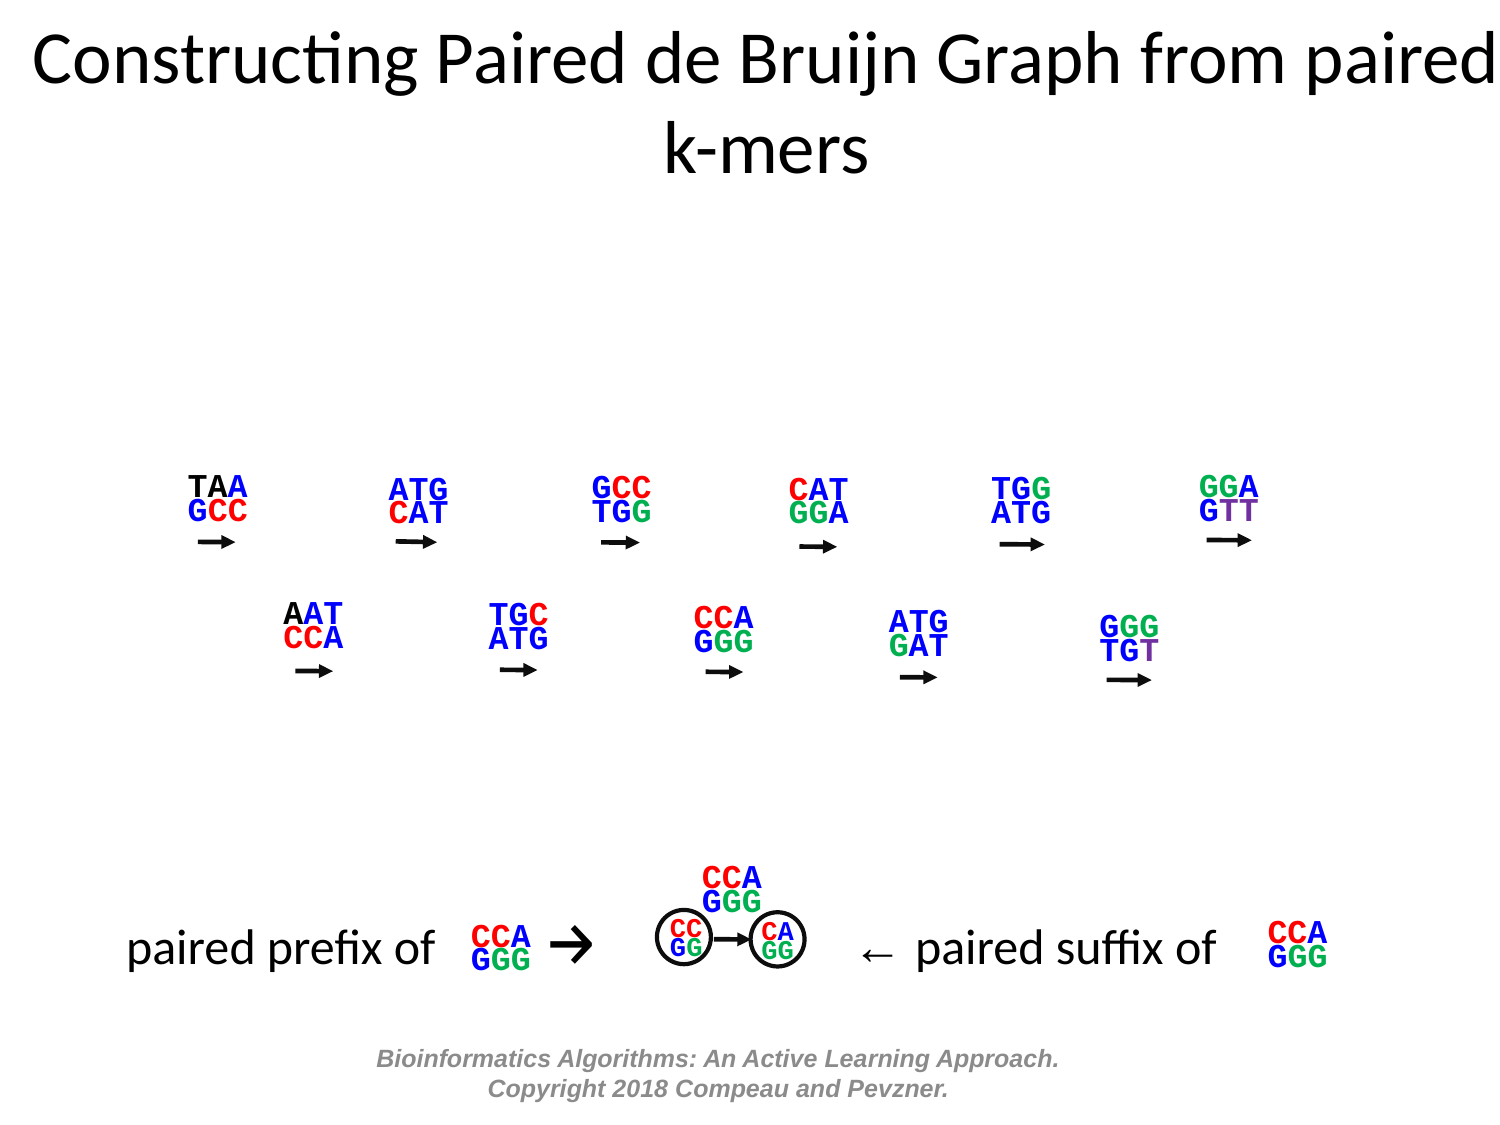

Constructing Paired de Bruijn Graph from paired k-mers
TAA
GCC
GGA
GTT
GCC
TGG
TGG
ATG
ATG
CAT
CAT
GGA
AAT
CCA
TGC
ATG
CCA
GGG
ATG
GAT
GGG
TGT
CCA
GGG

           paired prefix of          →                       ← paired suffix of
CC
GG
CA
GG
CCA
GGG
CCA
GGG
Bioinformatics Algorithms: An Active Learning Approach. Copyright 2018 Compeau and Pevzner.